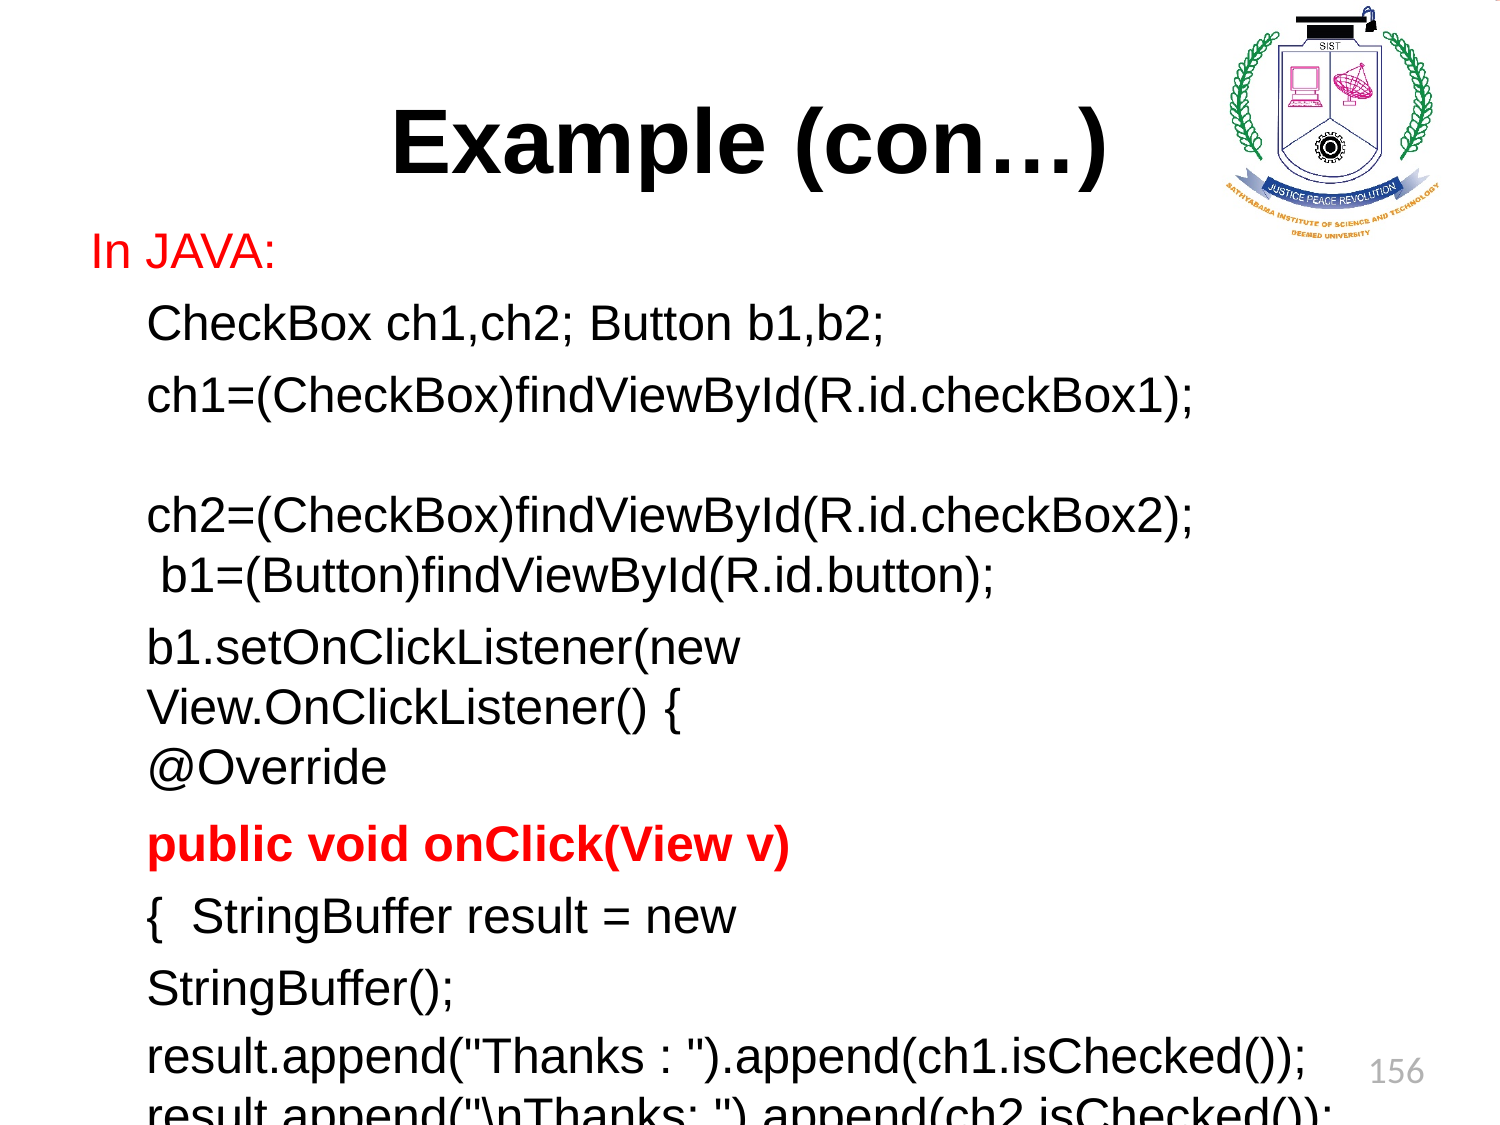

# Example (con…)
In JAVA:
CheckBox ch1,ch2; Button b1,b2;
ch1=(CheckBox)findViewById(R.id.checkBox1);  ch2=(CheckBox)findViewById(R.id.checkBox2);  b1=(Button)findViewById(R.id.button);
b1.setOnClickListener(new View.OnClickListener() {
@Override
public void onClick(View v) {  StringBuffer result = new StringBuffer();
result.append("Thanks : ").append(ch1.isChecked());  result.append("\nThanks: ").append(ch2.isChecked());  Toast.makeText(MainActivity.this, result.toString(),  Toast.LENGTH_LONG).show(); }
});
156